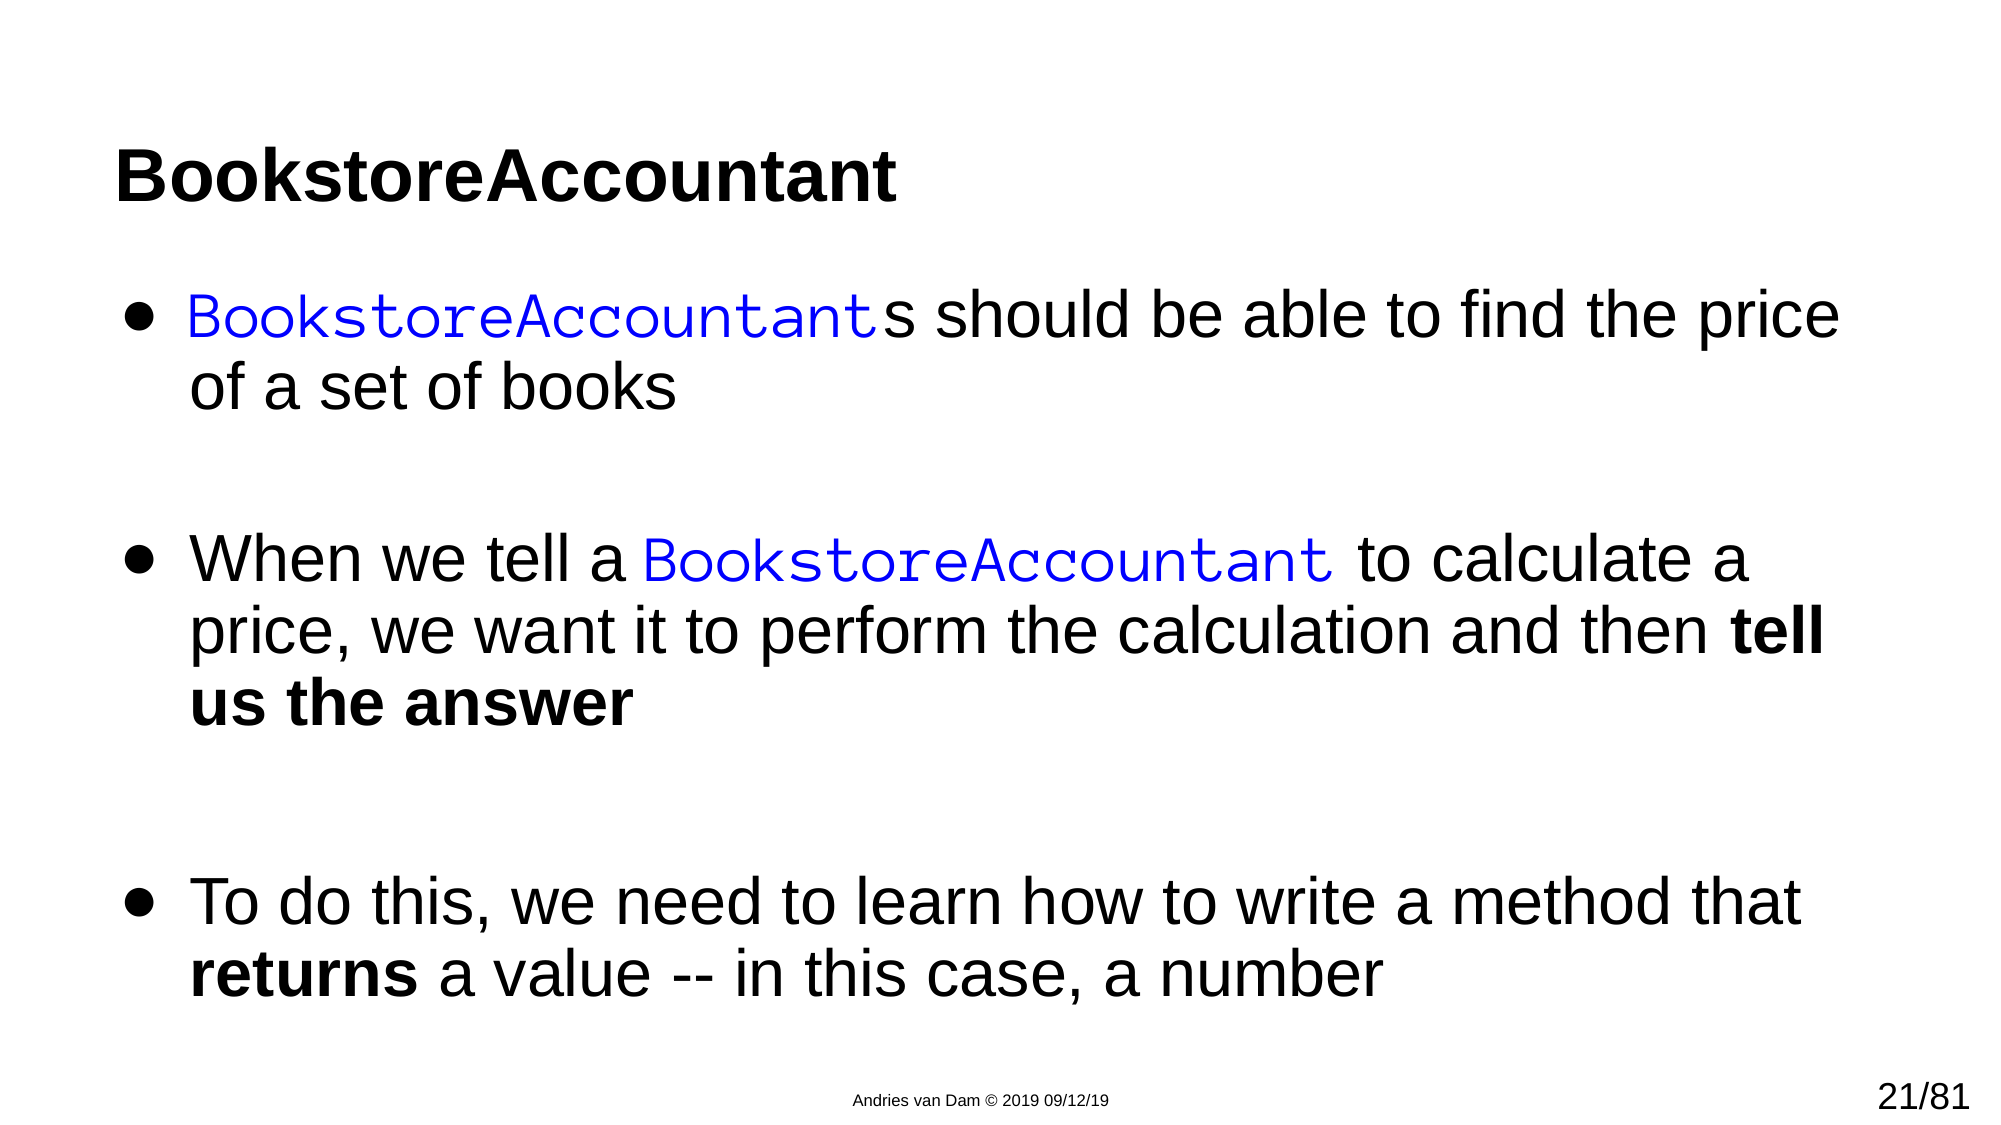

# BookstoreAccountant
BookstoreAccountants should be able to find the price of a set of books

When we tell a BookstoreAccountant to calculate a price, we want it to perform the calculation and then tell us the answer

To do this, we need to learn how to write a method that returns a value -- in this case, a number